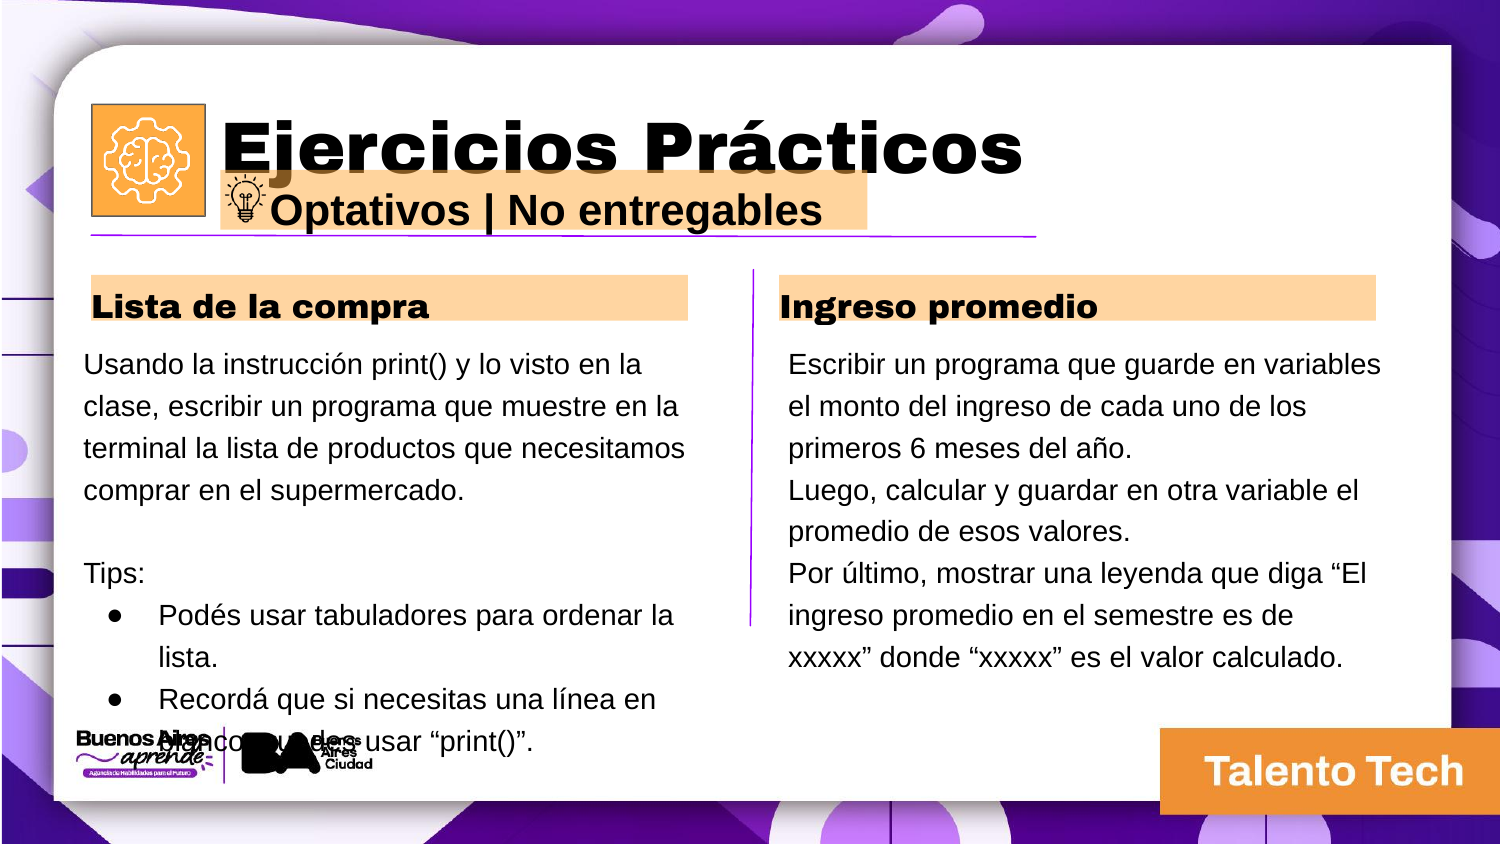

Ejercicios Prácticos

Optativos | No entregables

Ingreso promedio
Lista de la compra
Usando la instrucción print() y lo visto en la clase, escribir un programa que muestre en la terminal la lista de productos que necesitamos comprar en el supermercado.

Tips:
Podés usar tabuladores para ordenar la lista.
Recordá que si necesitas una línea en blanco, puedes usar “print()”.
Escribir un programa que guarde en variables el monto del ingreso de cada uno de los primeros 6 meses del año.
Luego, calcular y guardar en otra variable el promedio de esos valores.
Por último, mostrar una leyenda que diga “El ingreso promedio en el semestre es de xxxxx” donde “xxxxx” es el valor calculado.